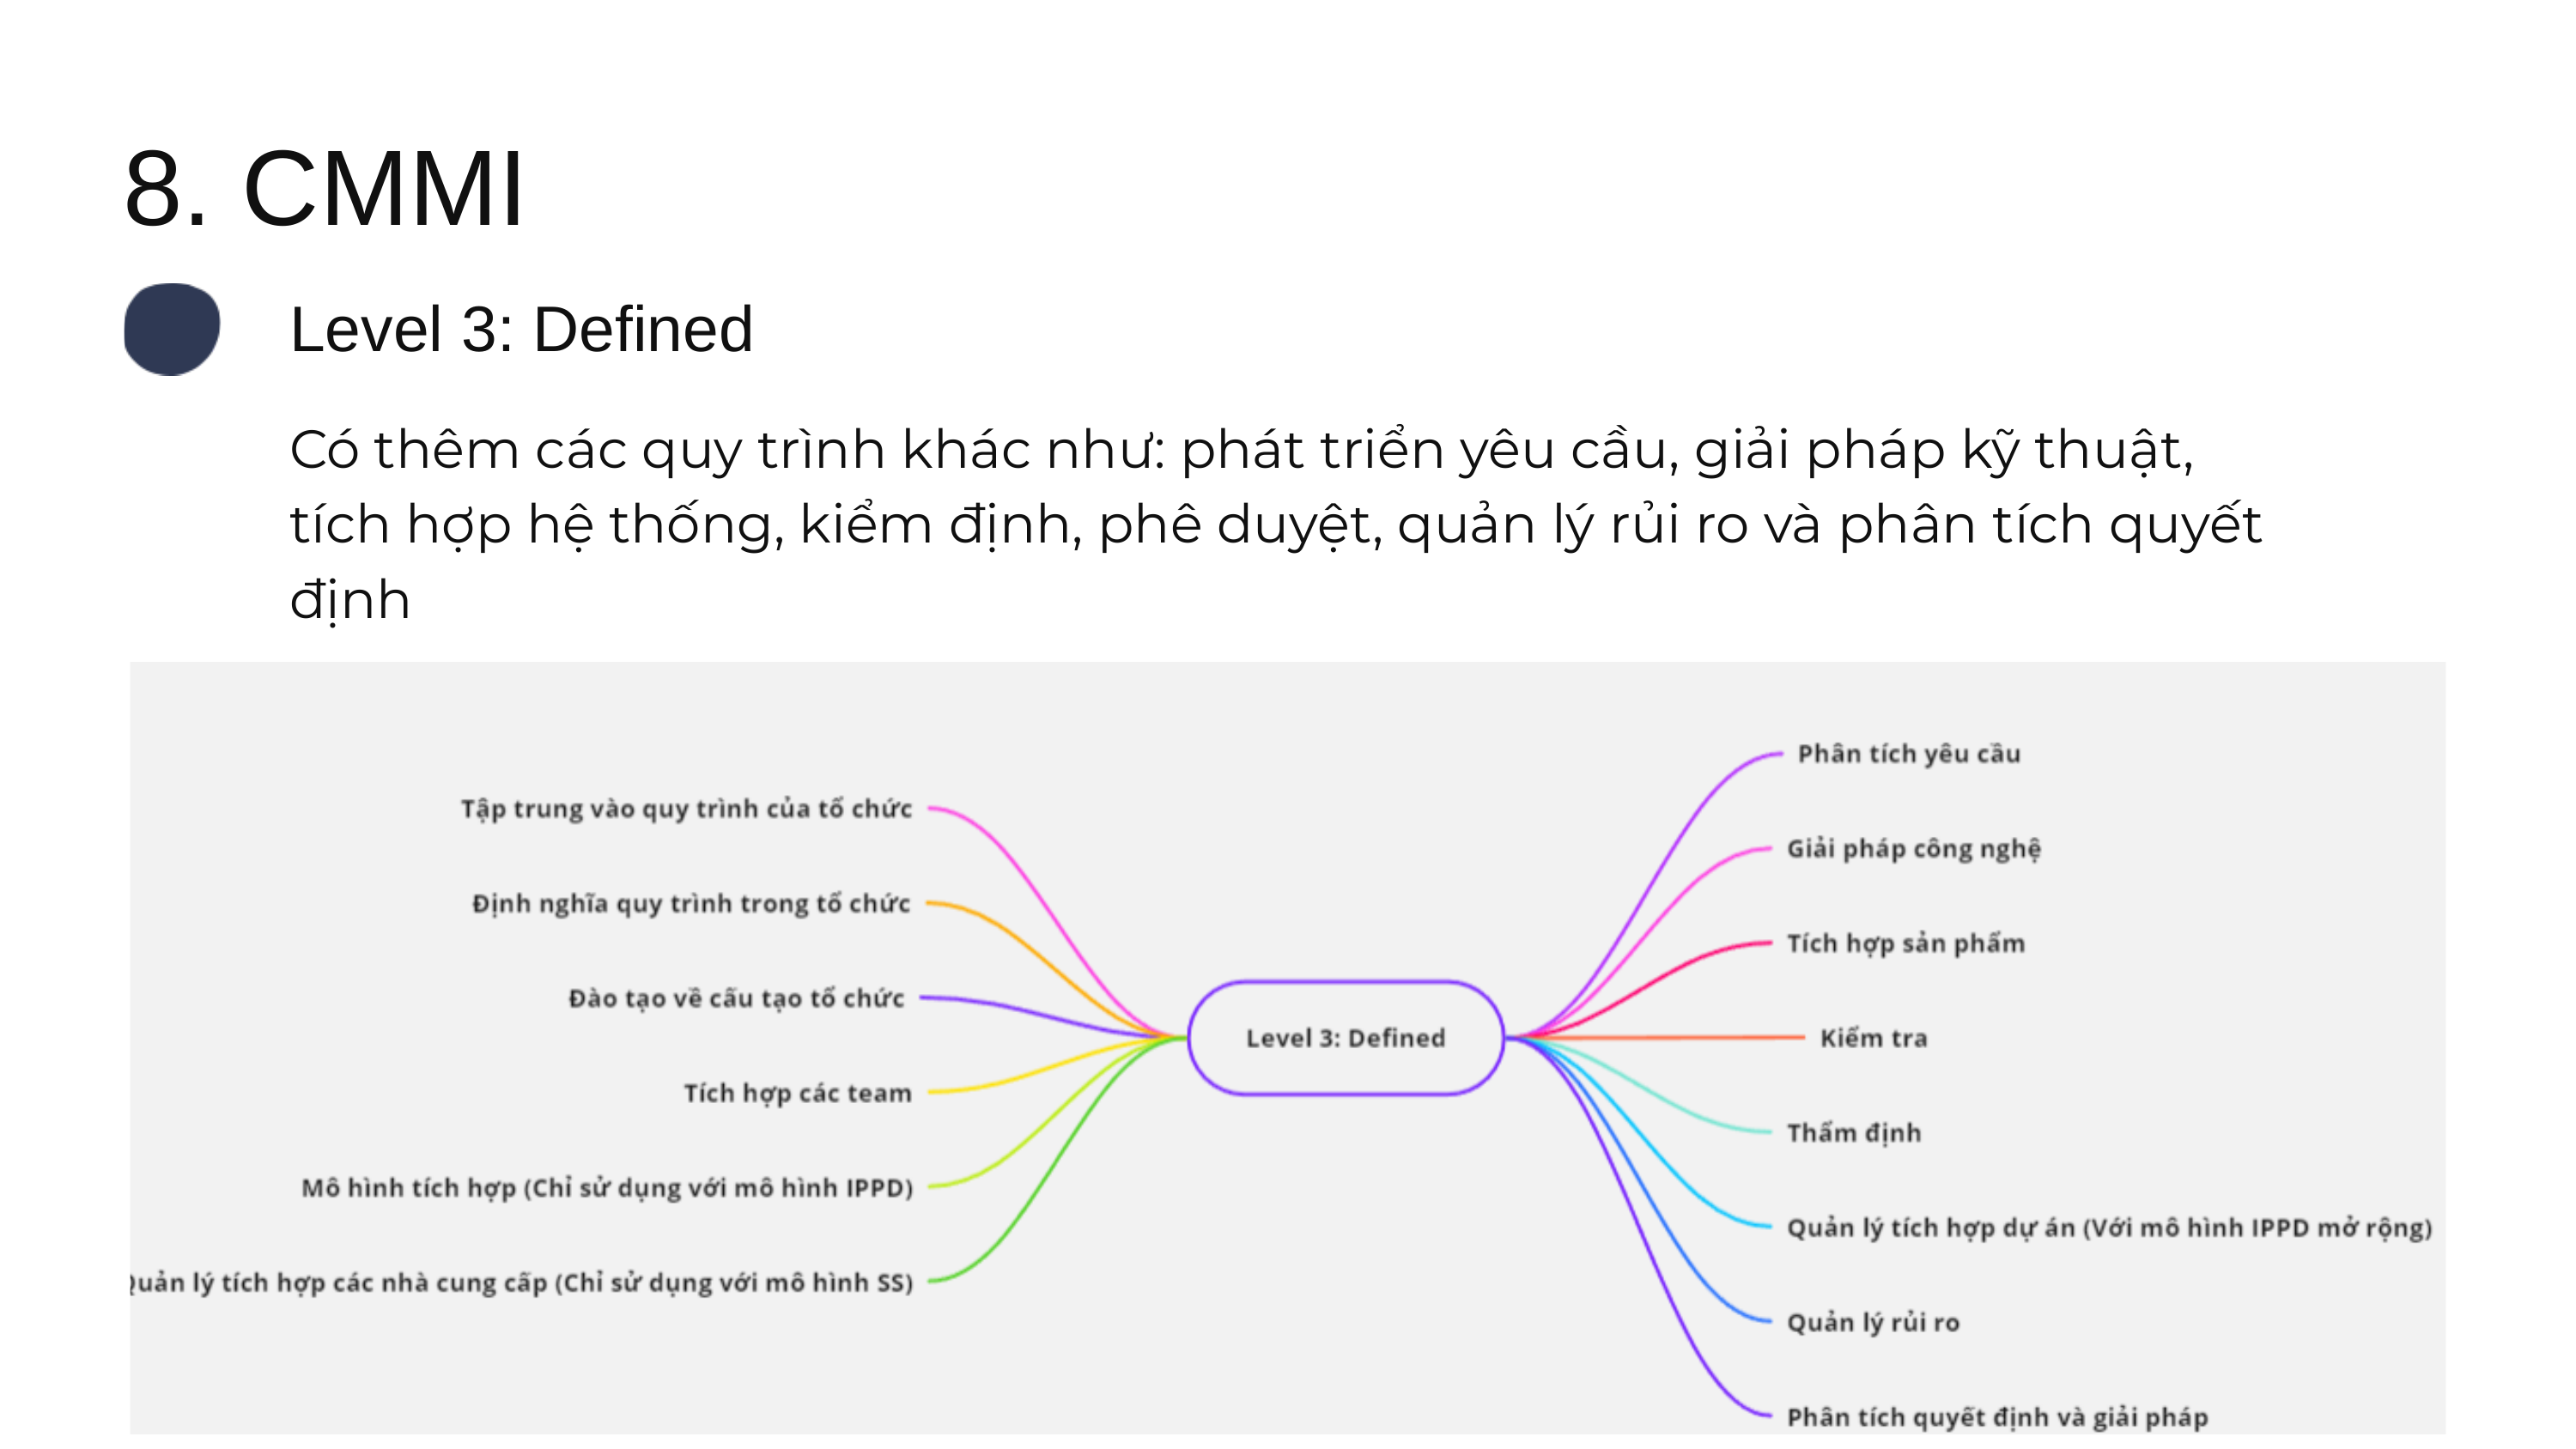

8. CMMI
Level 3: Defined

Có thêm các quy trình khác như: phát triển yêu cầu, giải pháp kỹ thuật, tích hợp hệ thống, kiểm định, phê duyệt, quản lý rủi ro và phân tích quyết định